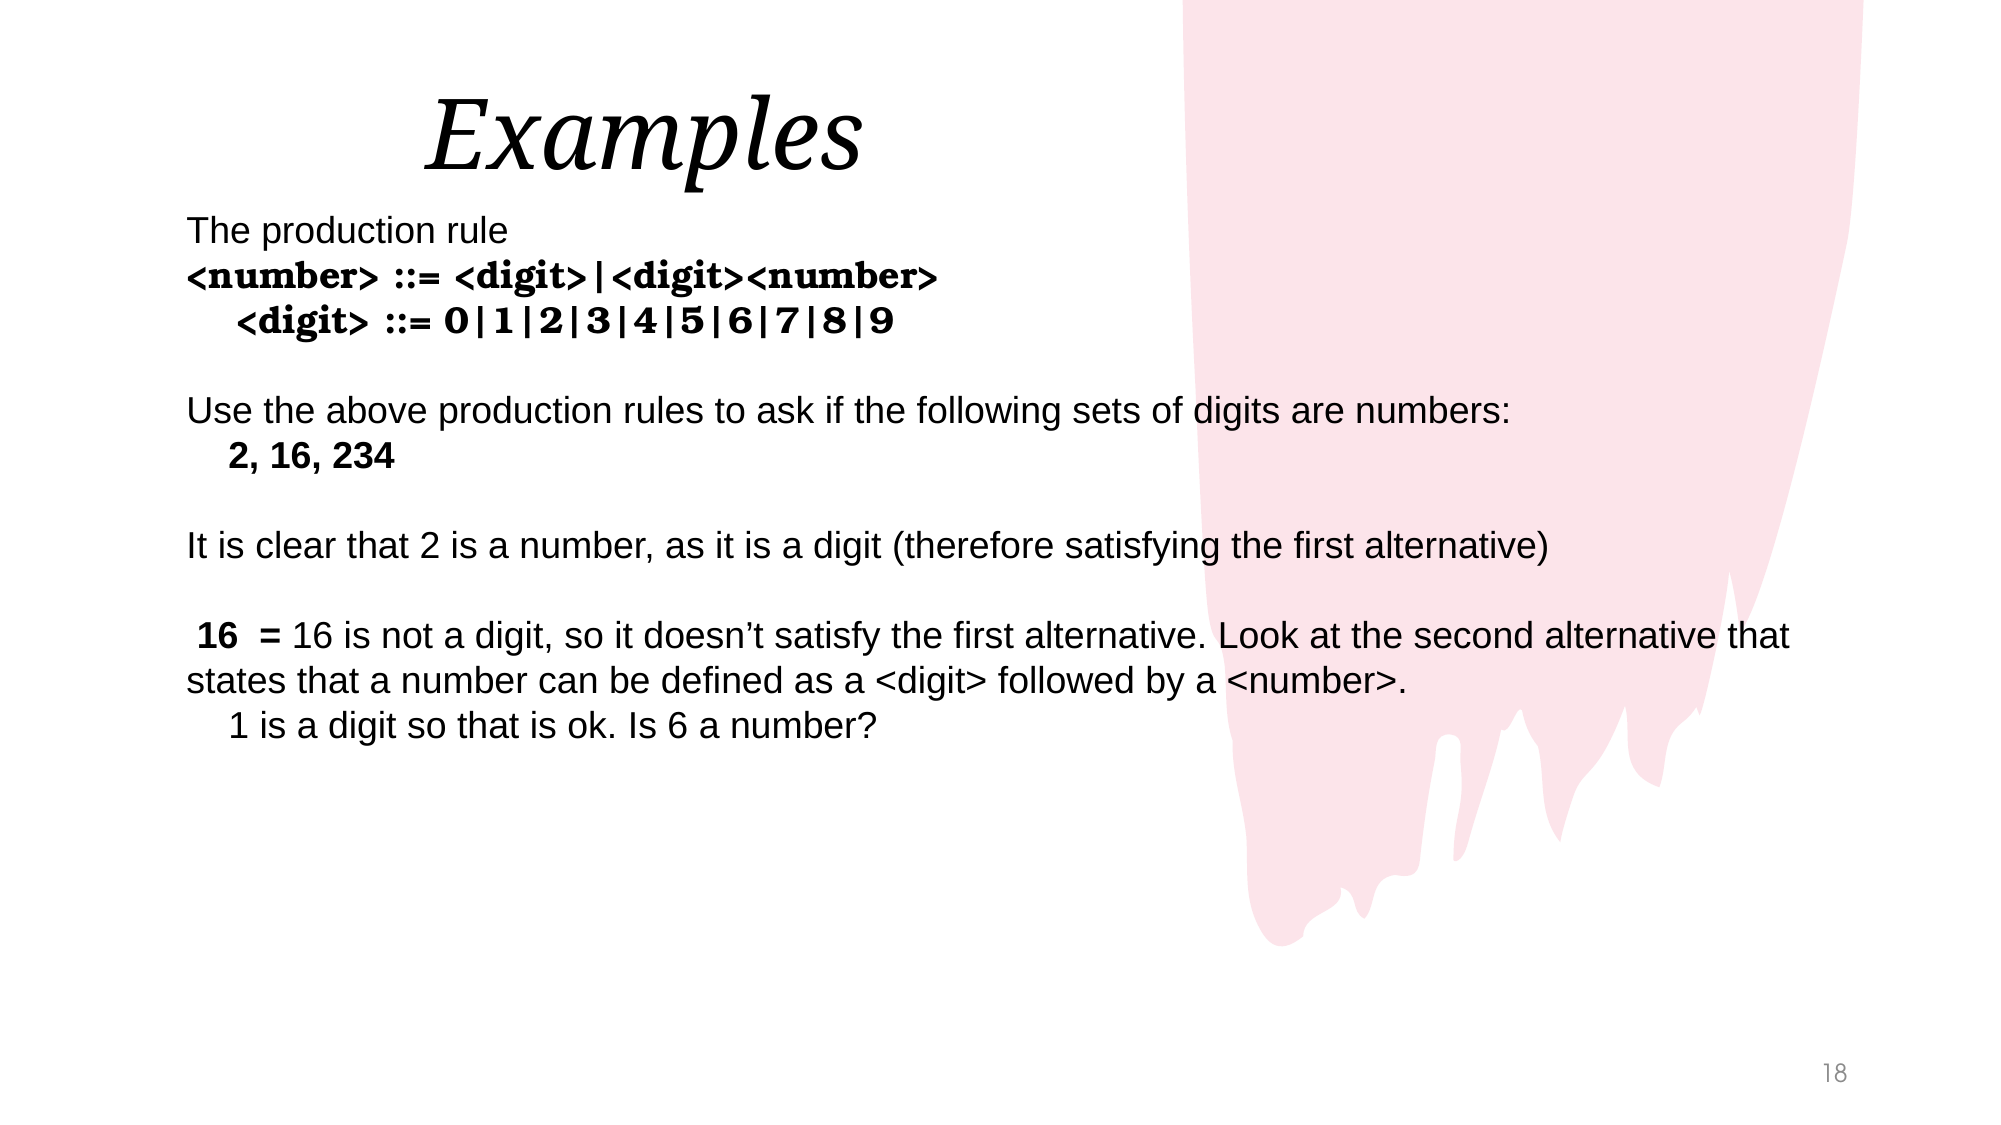

# Examples
The production rule
<number> ::= <digit>|<digit><number>
    <digit> ::= 0|1|2|3|4|5|6|7|8|9

Use the above production rules to ask if the following sets of digits are numbers:
    2, 16, 234

It is clear that 2 is a number, as it is a digit (therefore satisfying the first alternative)

 16  = 16 is not a digit, so it doesn’t satisfy the first alternative. Look at the second alternative that states that a number can be defined as a <digit> followed by a <number>.
    1 is a digit so that is ok. Is 6 a number?
18